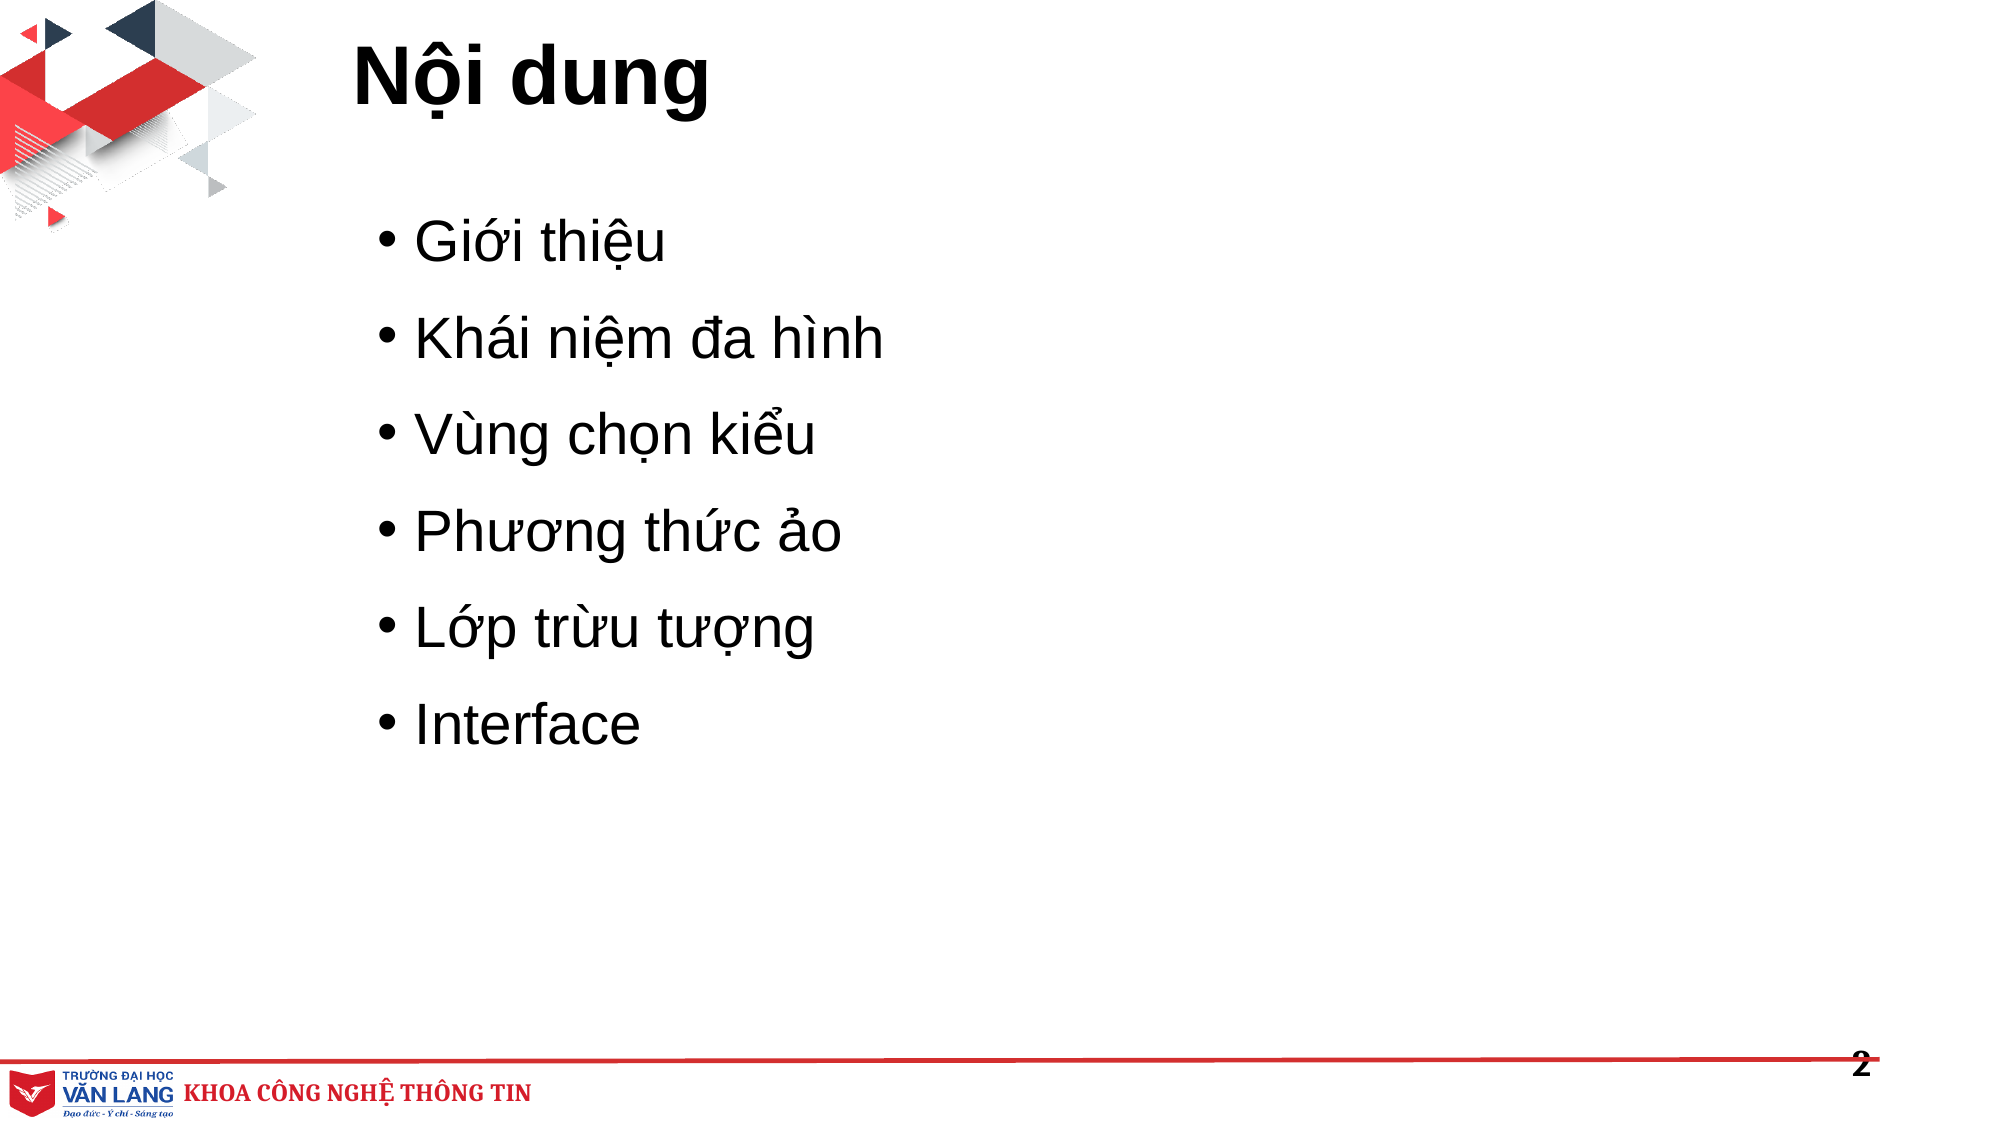

# Nội dung
Giới thiệu
Khái niệm đa hình
Vùng chọn kiểu
Phương thức ảo
Lớp trừu tượng
Interface